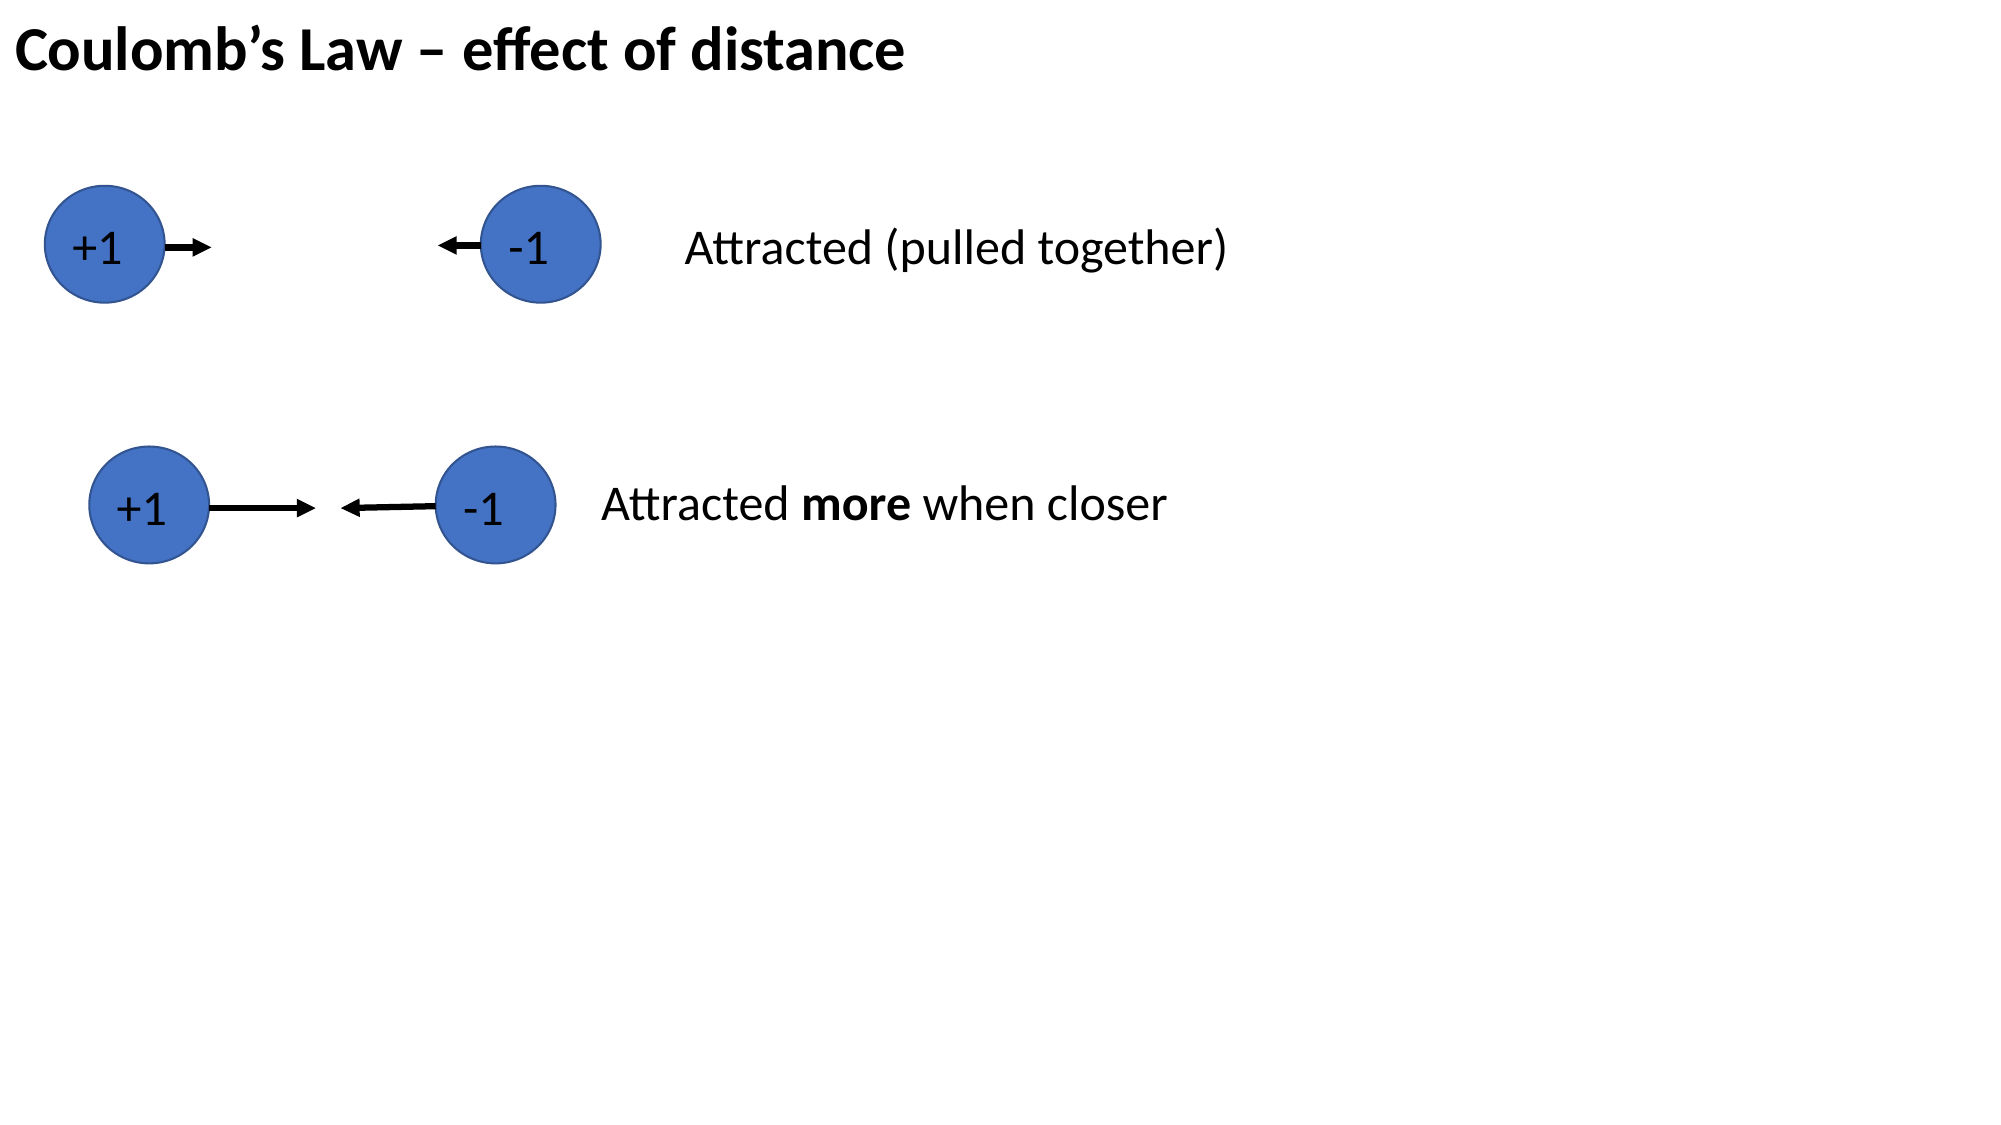

# Coulomb’s Law – effect of distance

+1

-1
Attracted (pulled together)

+1

-1
Attracted more when closer